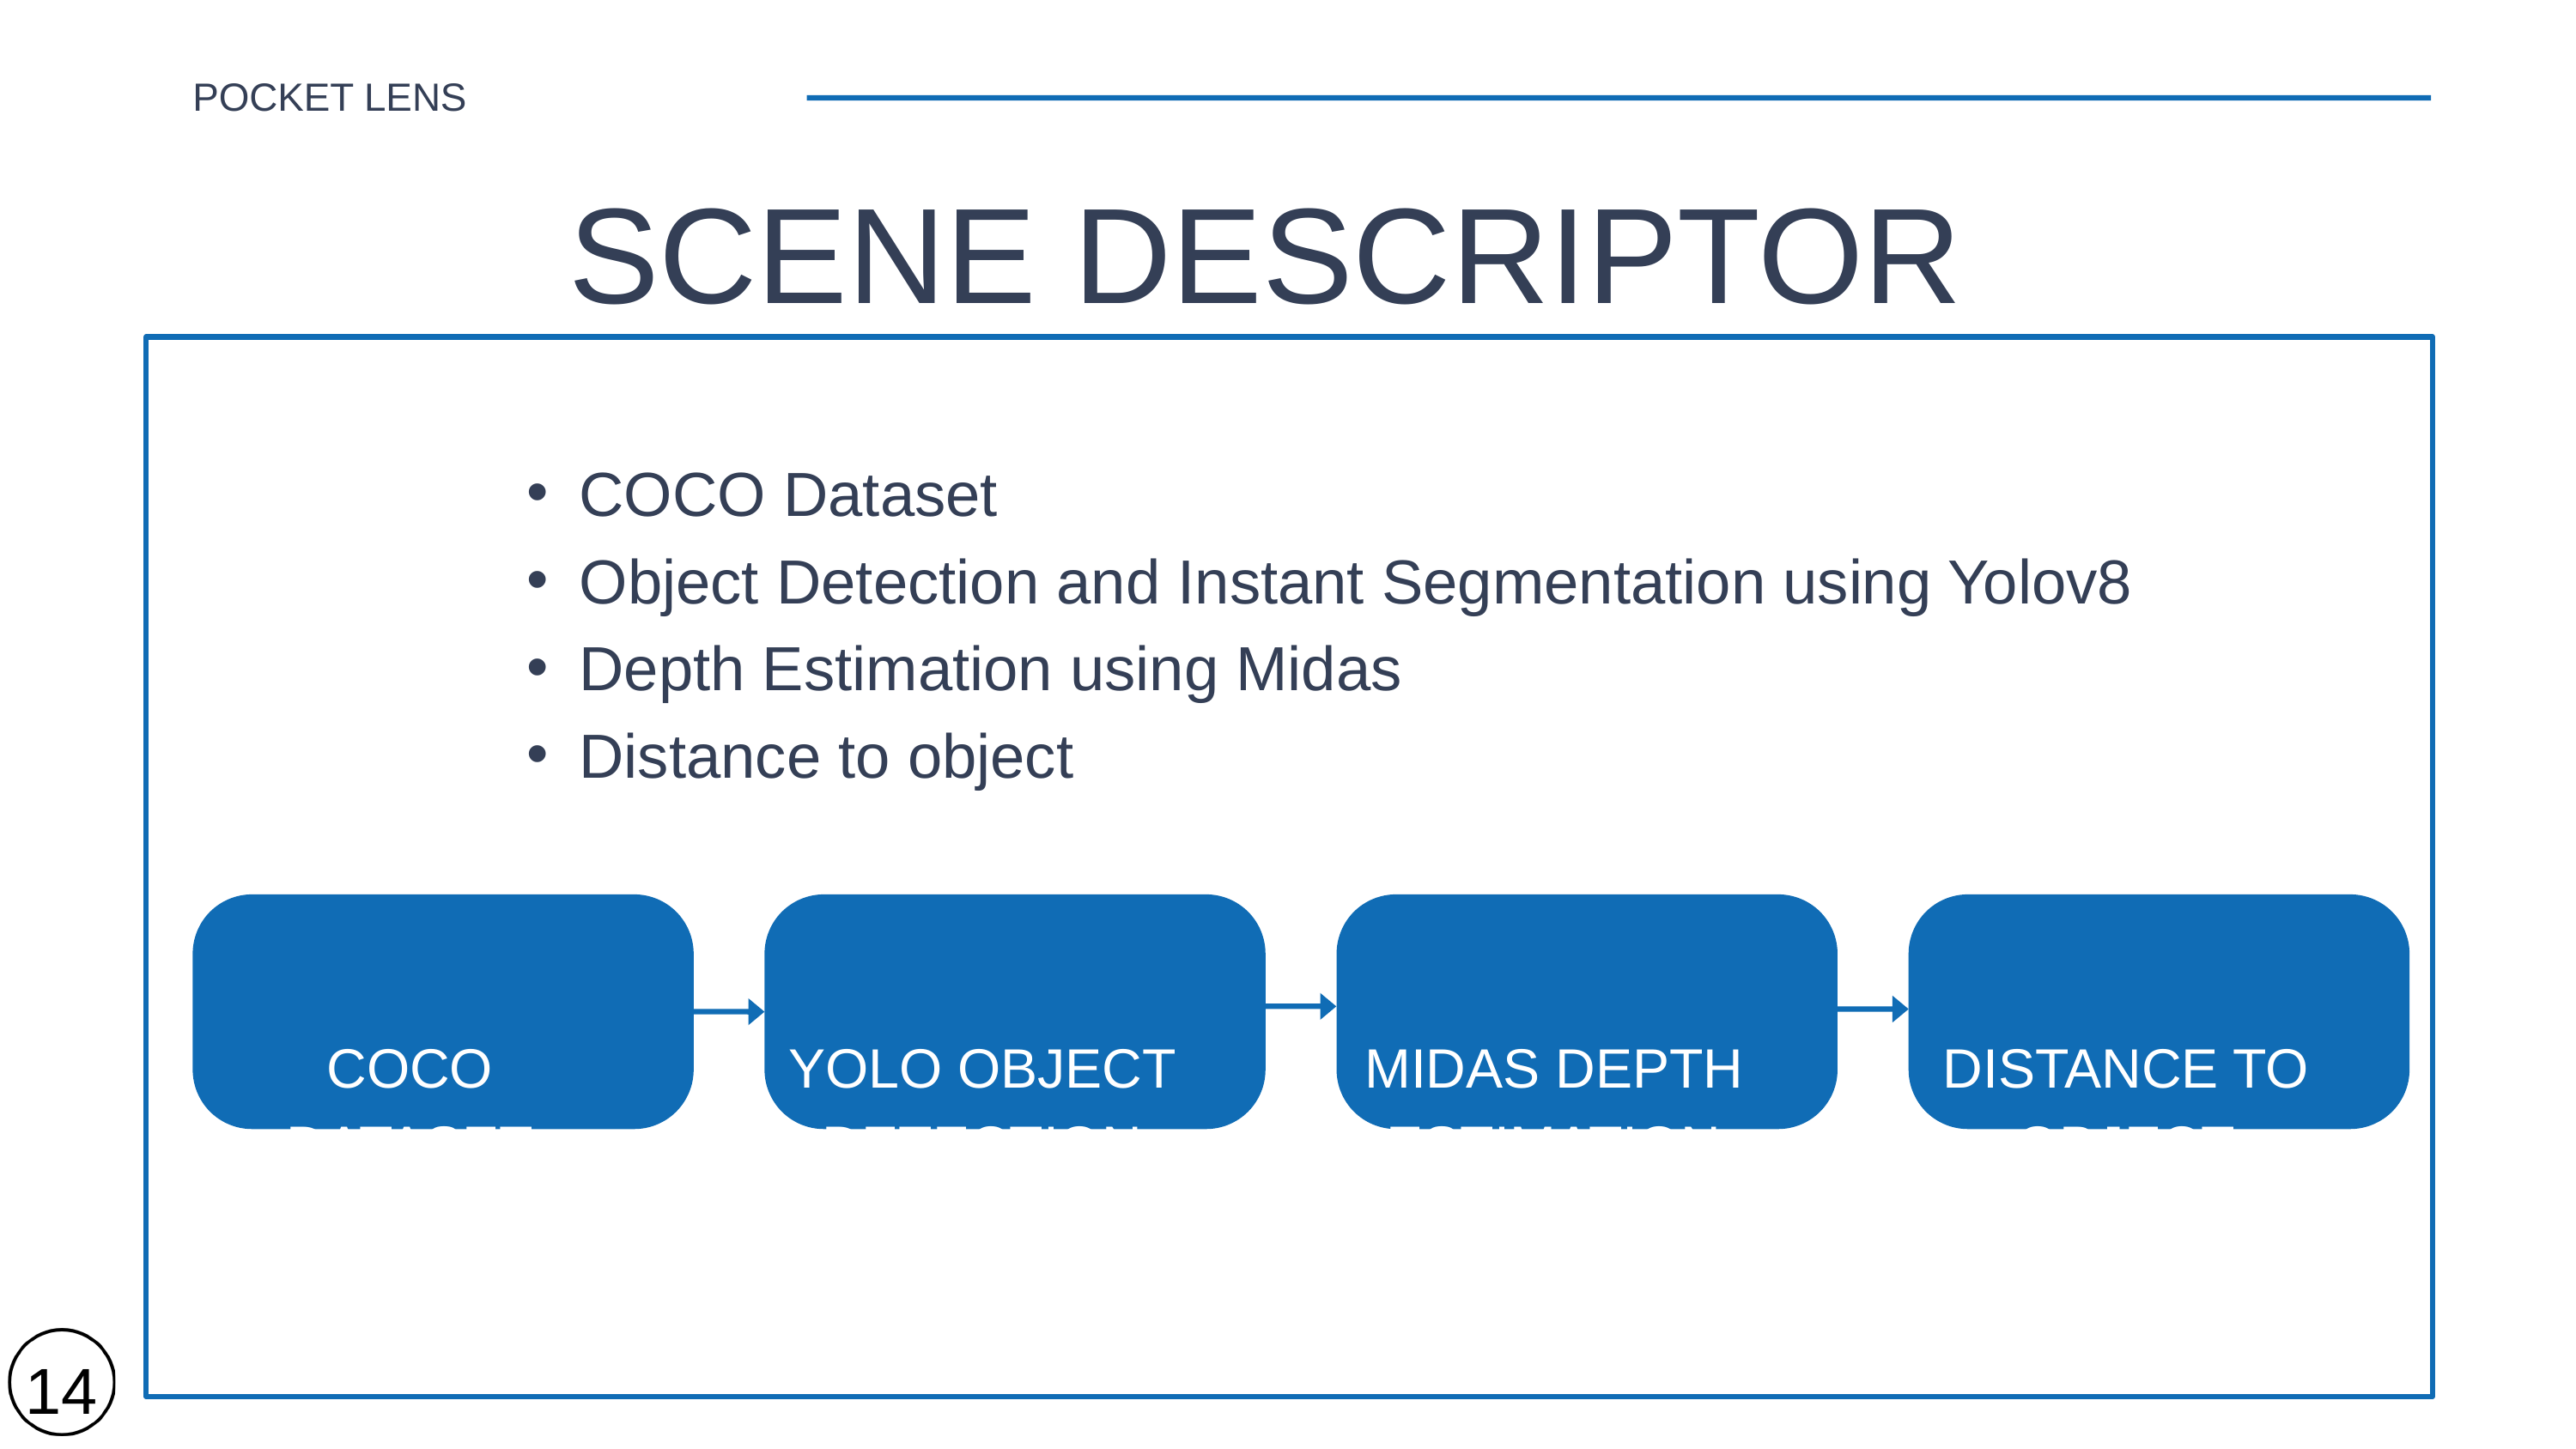

POCKET LENS

SCENE DESCRIPTOR

COCO Dataset
Object Detection and Instant Segmentation using Yolov8
Depth Estimation using Midas
Distance to object

COCO DATASET

YOLO OBJECT DETECTION

MIDAS DEPTH ESTIMATION

DISTANCE TO OBJECT

14